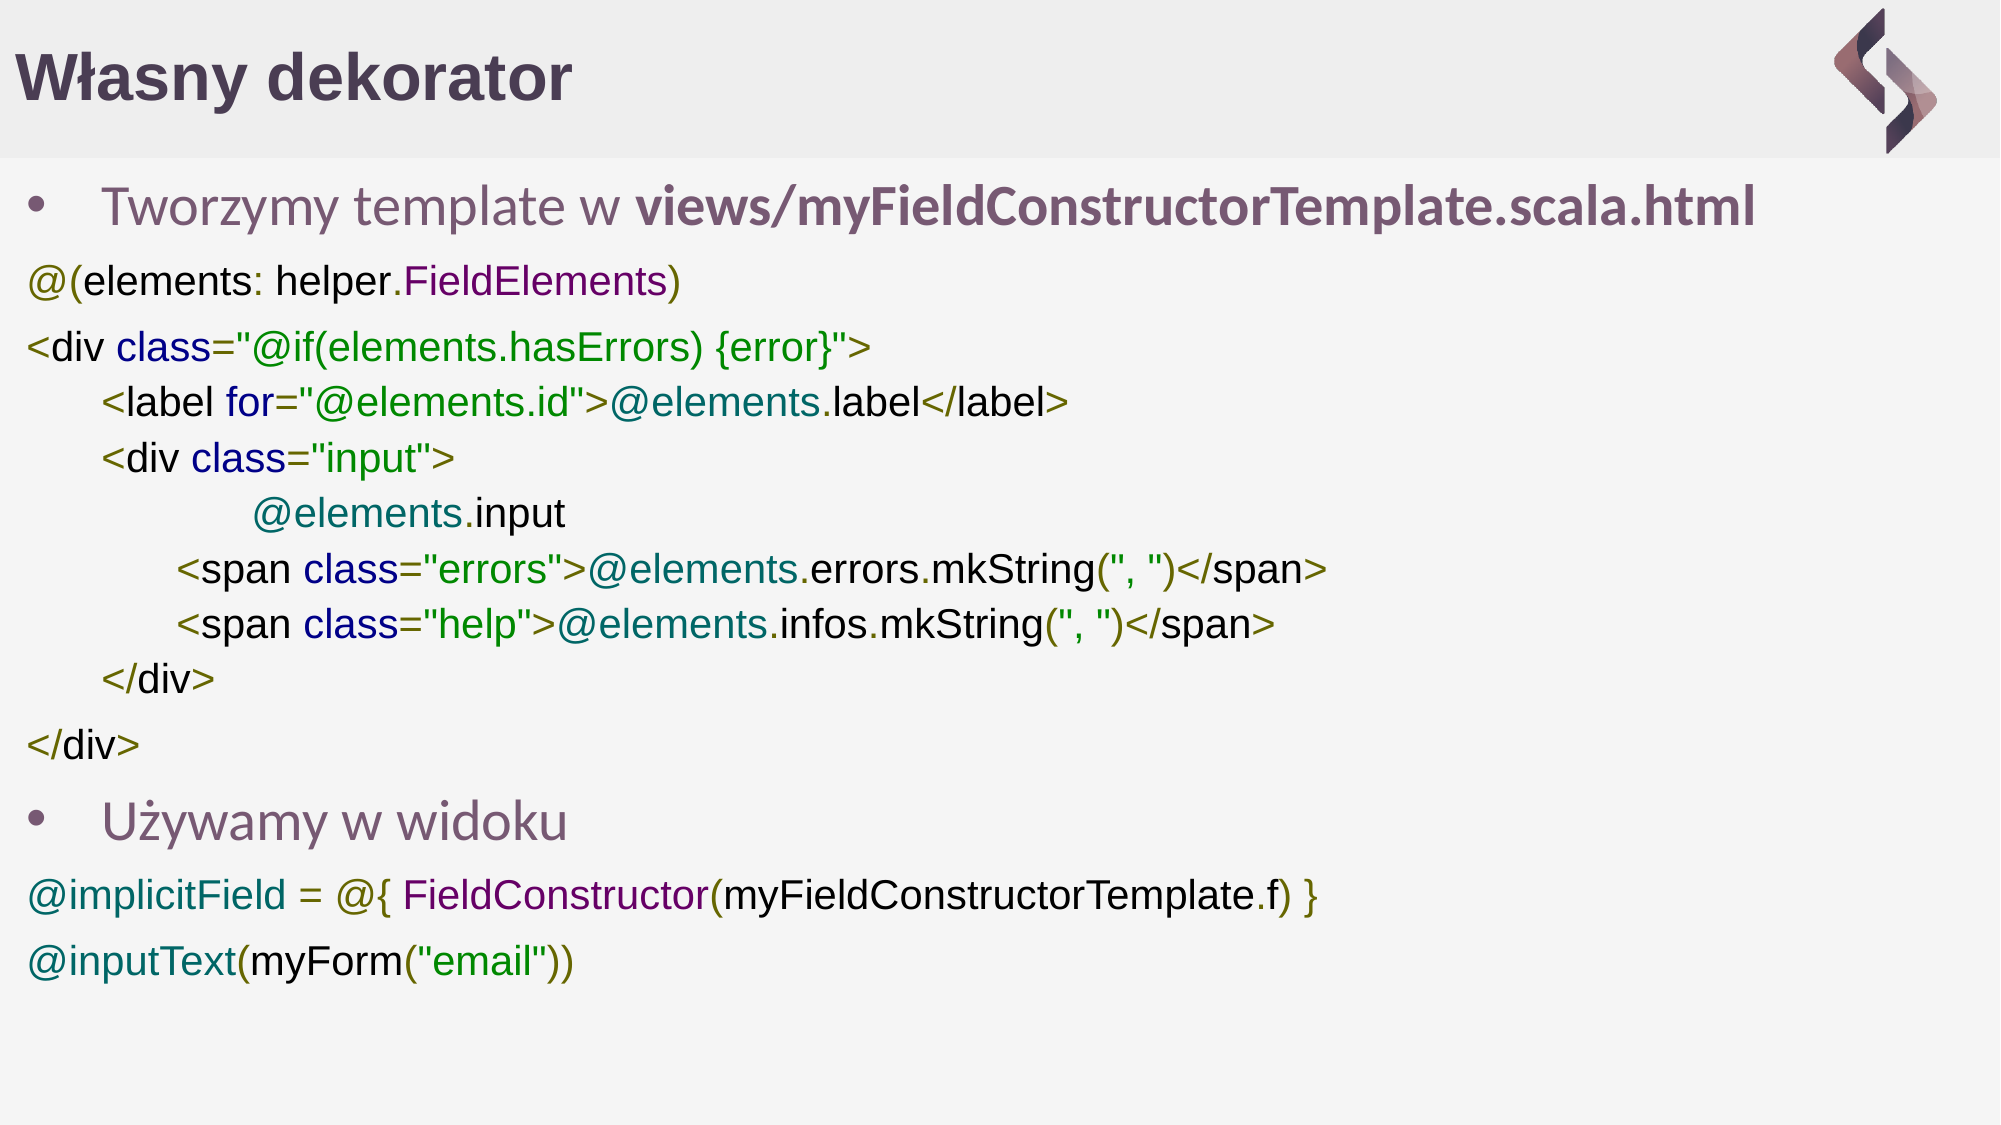

# Własny dekorator
Tworzymy template w views/myFieldConstructorTemplate.scala.html
@(elements: helper.FieldElements)
<div class="@if(elements.hasErrors) {error}">
<label for="@elements.id">@elements.label</label>
<div class="input">
	@elements.input
<span class="errors">@elements.errors.mkString(", ")</span>
<span class="help">@elements.infos.mkString(", ")</span>
</div>
</div>
Używamy w widoku
@implicitField = @{ FieldConstructor(myFieldConstructorTemplate.f) }
@inputText(myForm("email"))